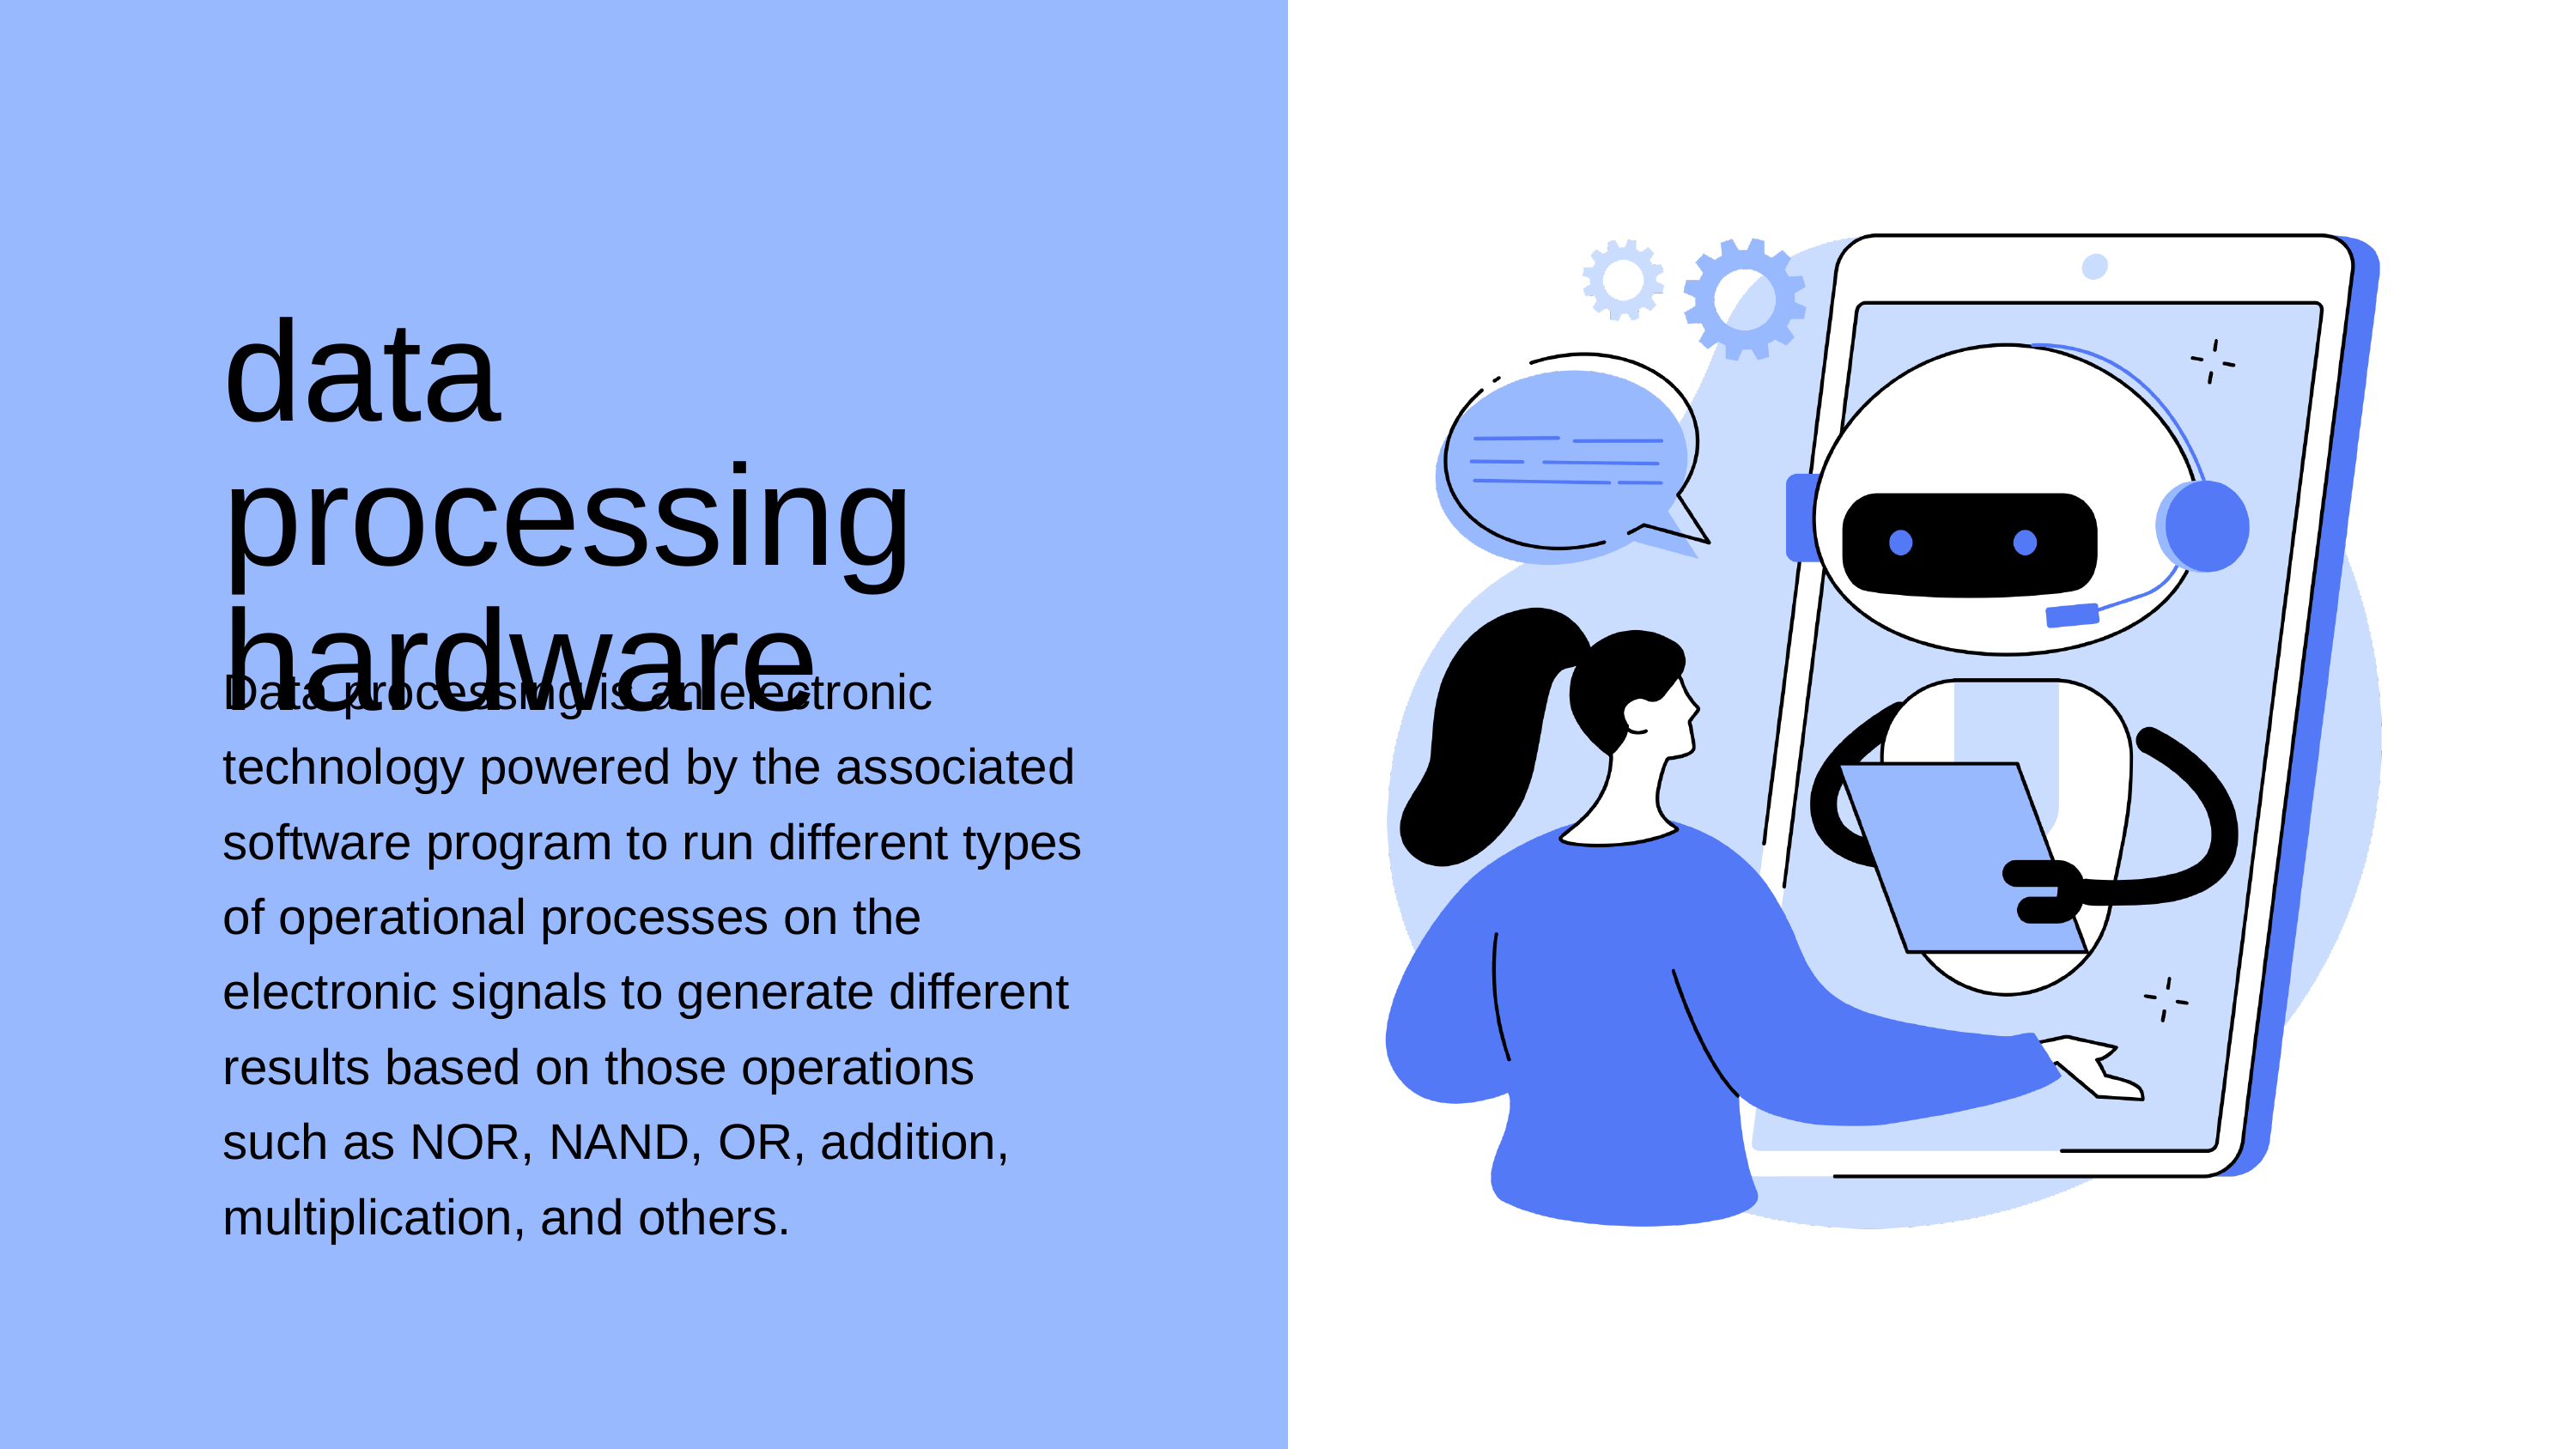

data processing hardware
Data processing is an electronic technology powered by the associated software program to run different types of operational processes on the electronic signals to generate different results based on those operations such as NOR, NAND, OR, addition, multiplication, and others.